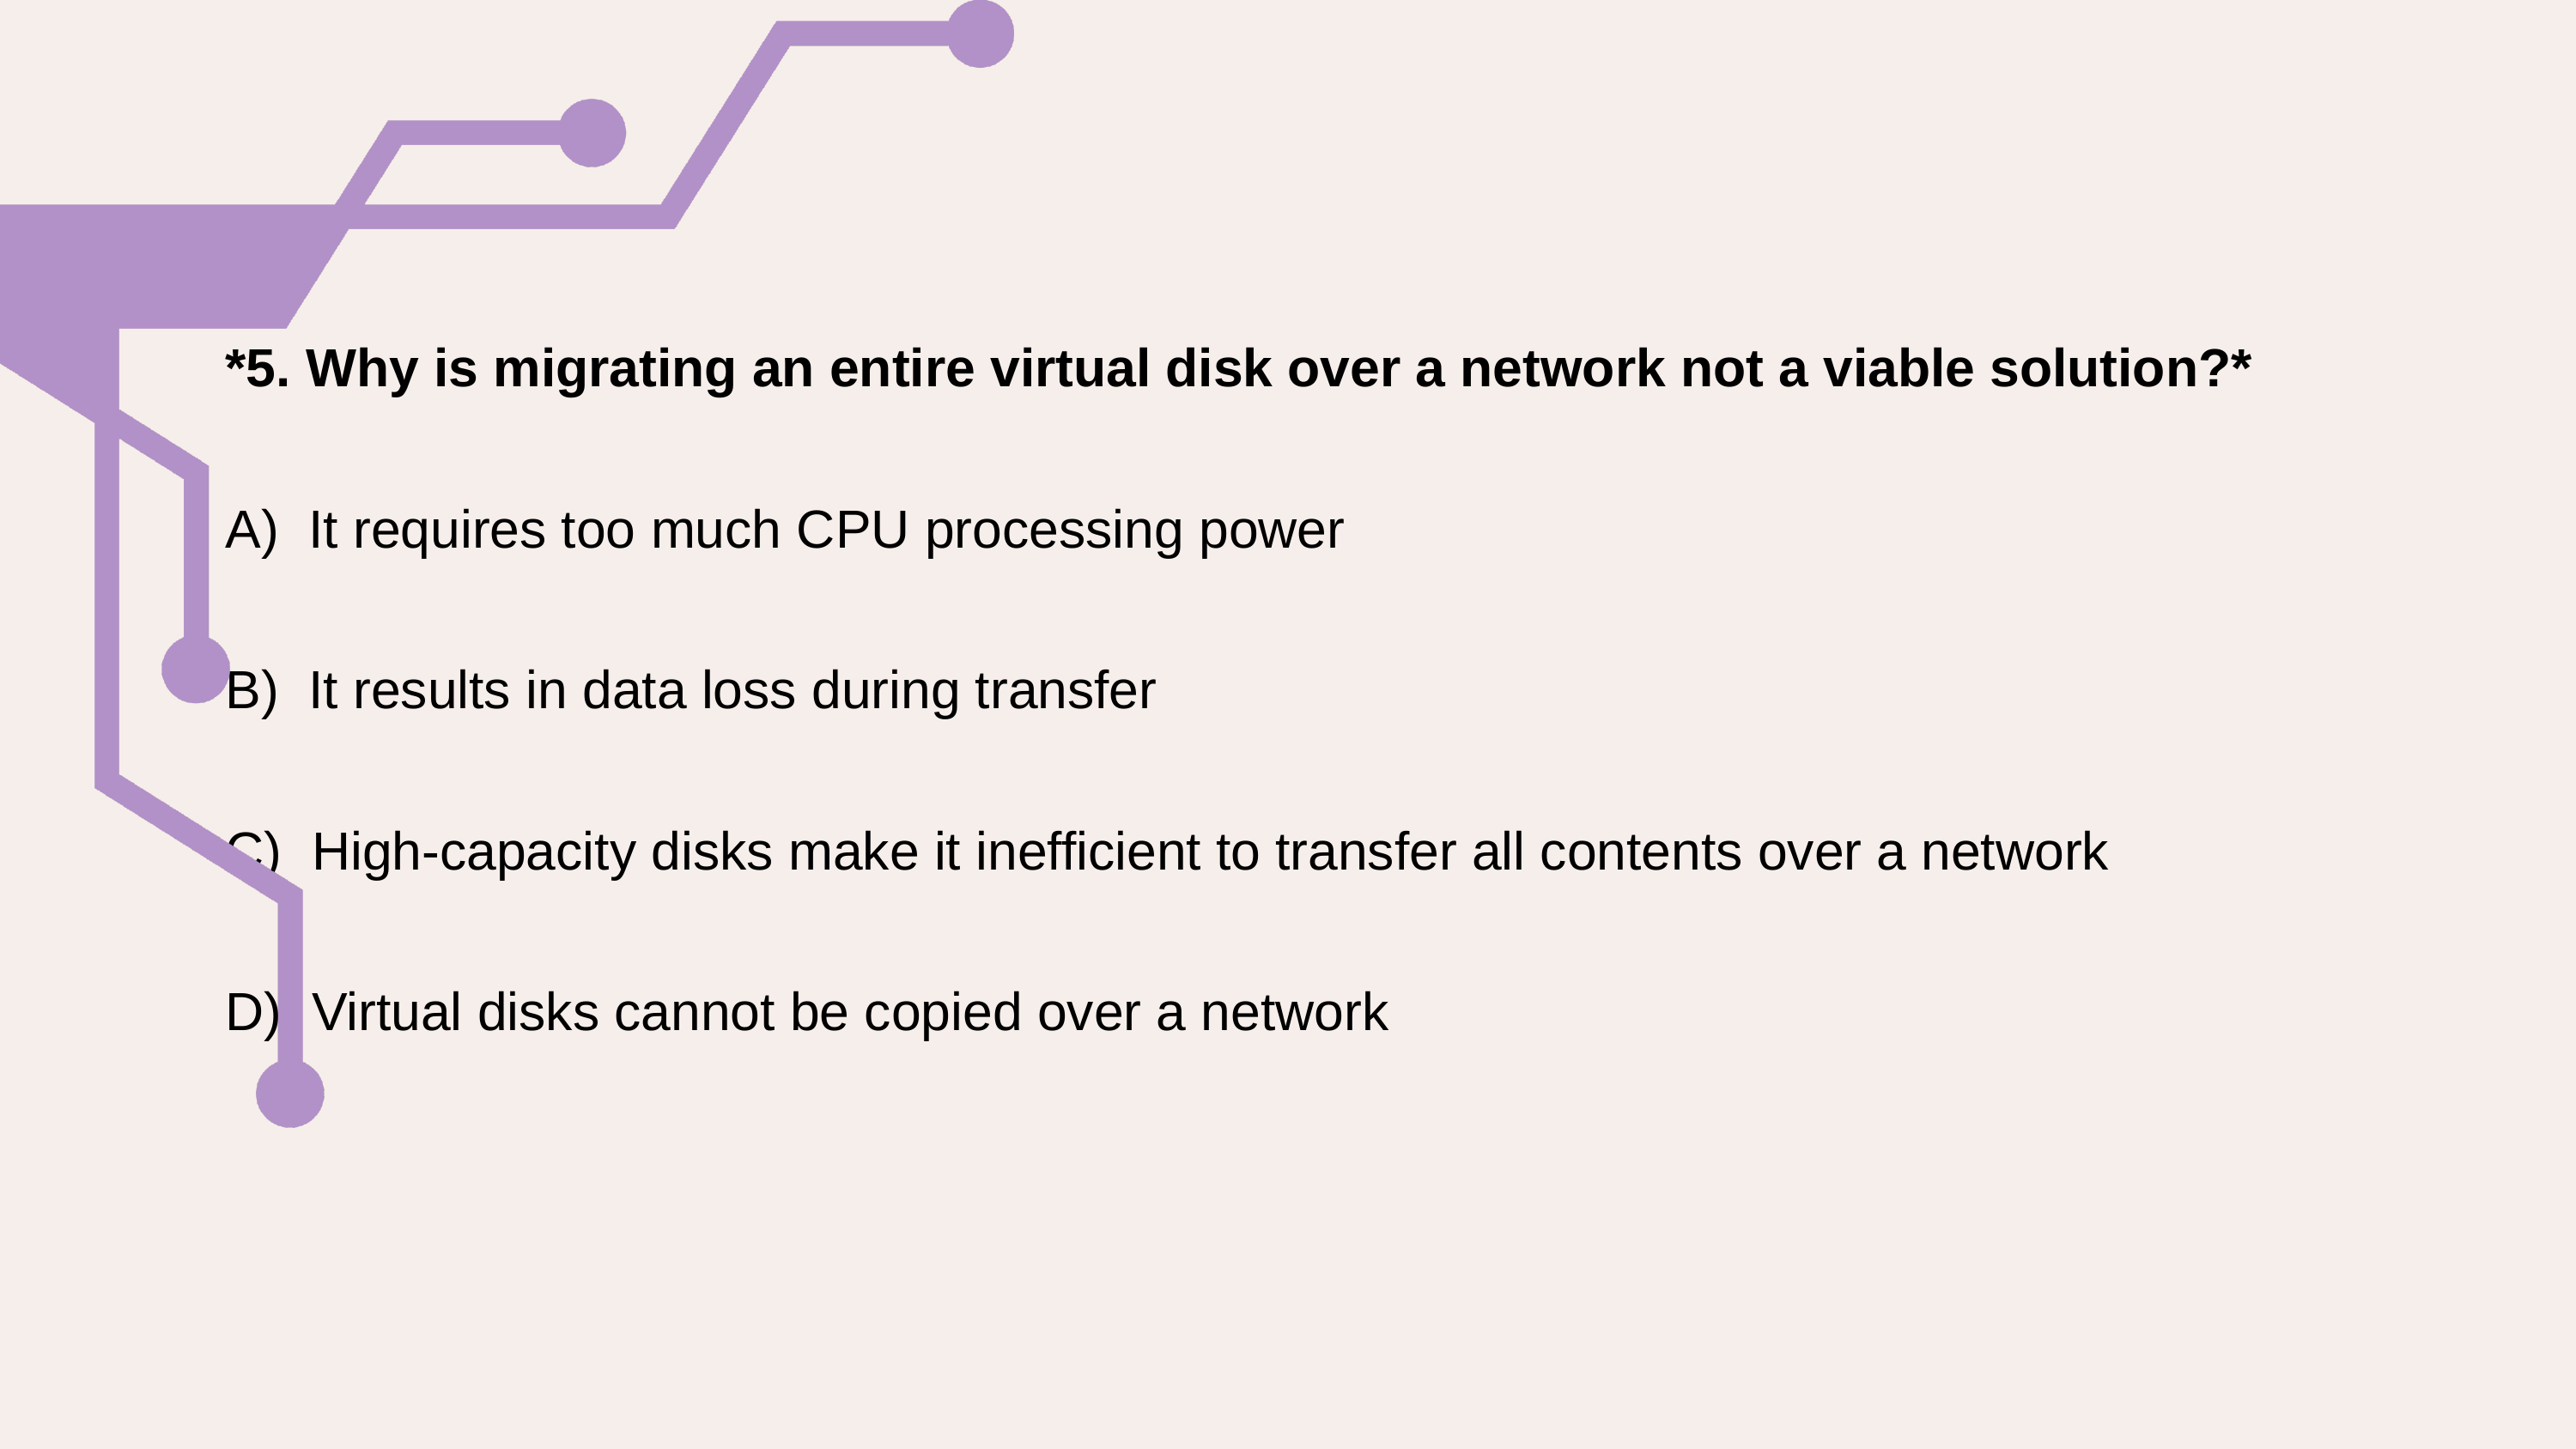

*5. Why is migrating an entire virtual disk over a network not a viable solution?*

A)  It requires too much CPU processing power

B)  It results in data loss during transfer

C)  High-capacity disks make it inefficient to transfer all contents over a network

D)  Virtual disks cannot be copied over a network